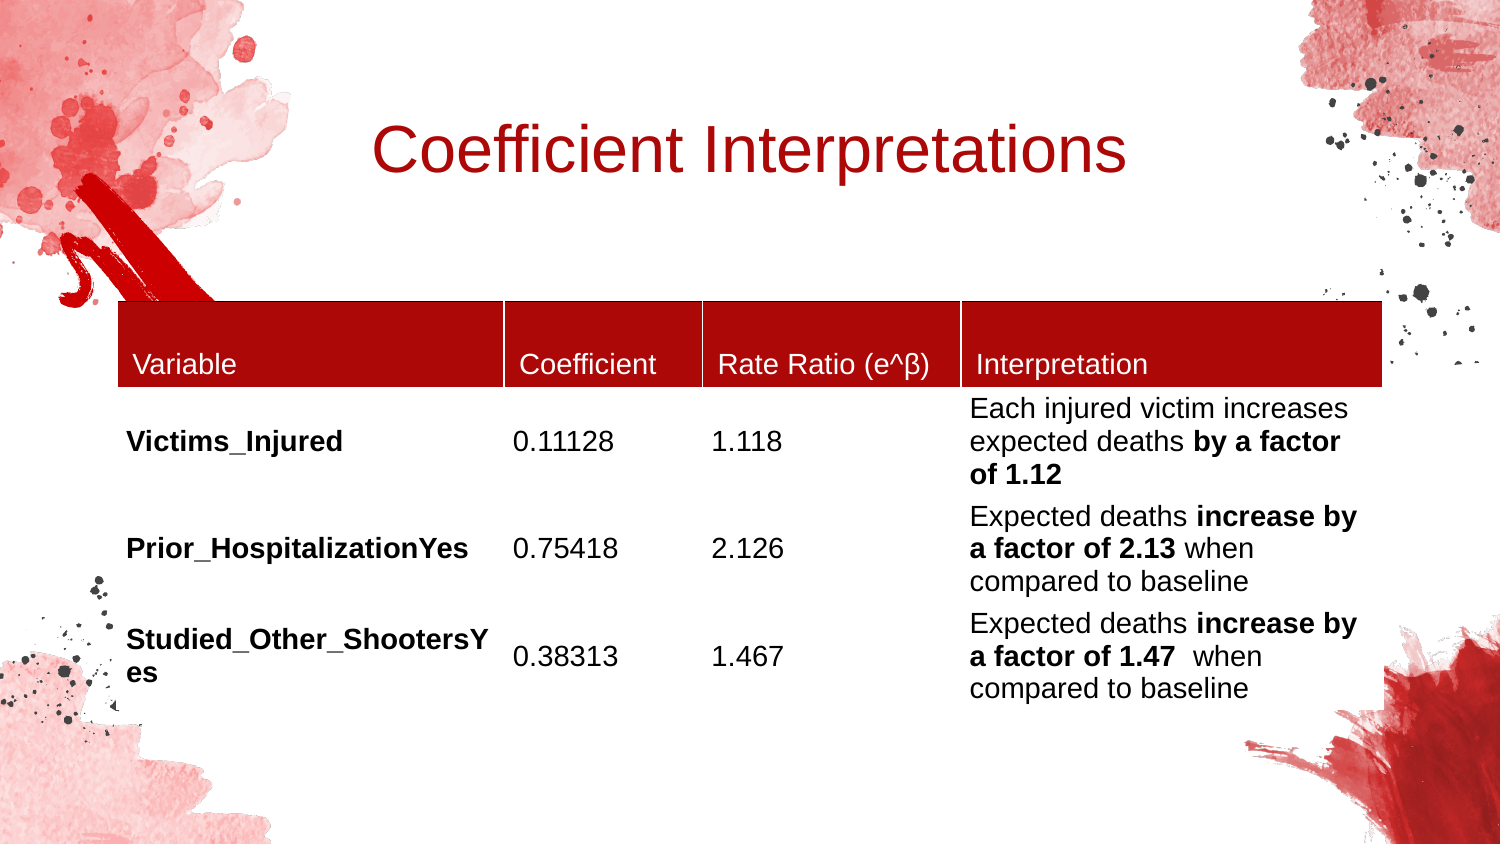

Coefficient Interpretations
| Variable​ | Coefficient​ | Rate Ratio (e^β)​ | Interpretation​ |
| --- | --- | --- | --- |
| Victims\_Injured​ | 0.11128​ | 1.118​ | Each injured victim increases expected deaths by a factor of 1.12 |
| Prior\_HospitalizationYes​ | 0.75418​ | 2.126​ | Expected deaths increase by a factor of 2.13 when compared to baseline |
| Studied\_Other\_ShootersYes​ | 0.38313​ | 1.467​ | Expected deaths increase by a factor of 1.47 when compared to baseline |